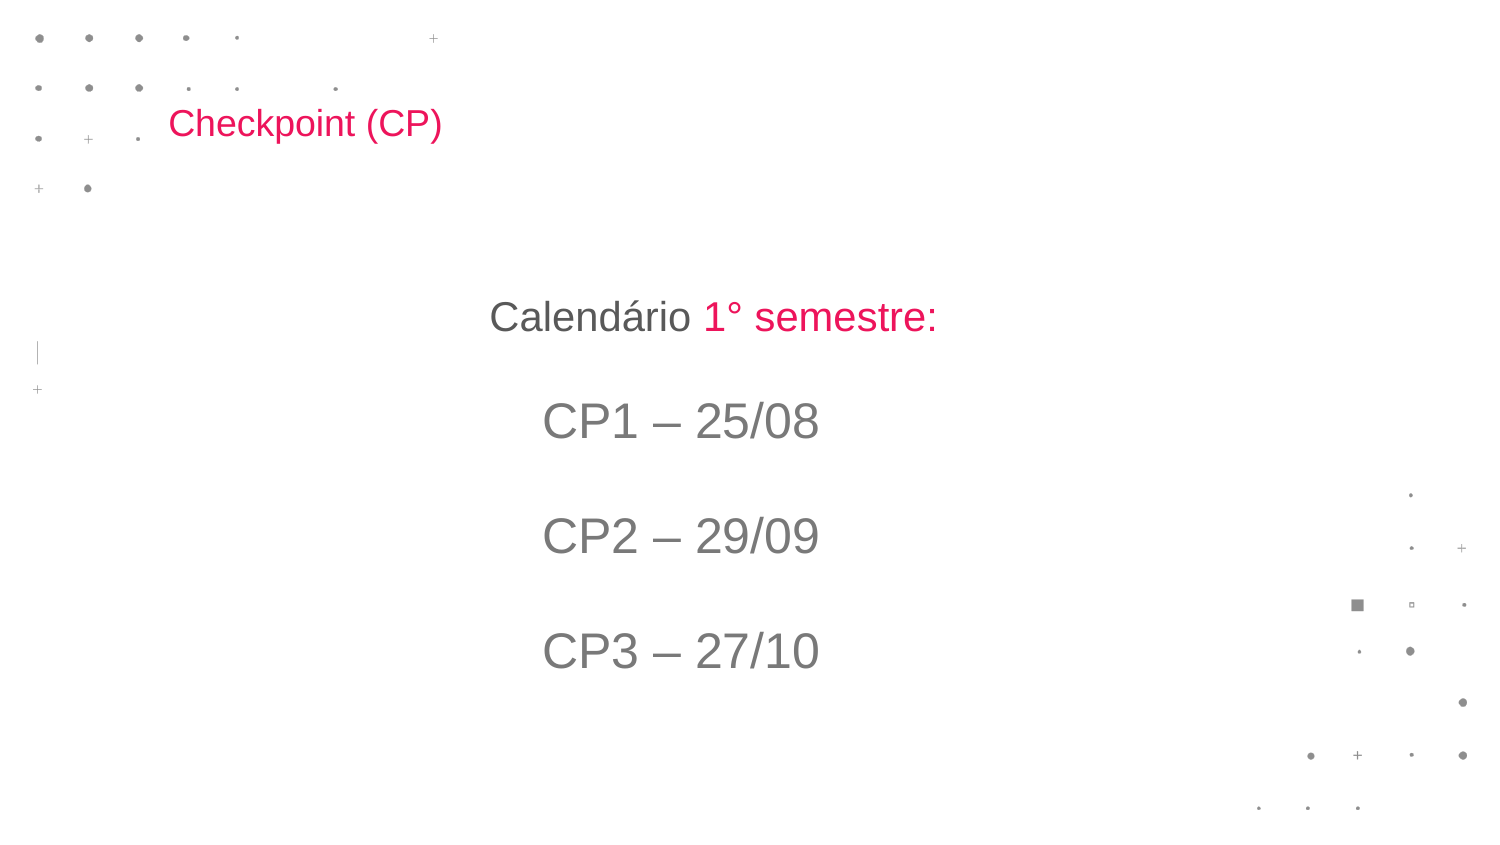

Checkpoint (CP)
Calendário 1° semestre:
CP1 – 25/08
CP2 – 29/09
CP3 – 27/10